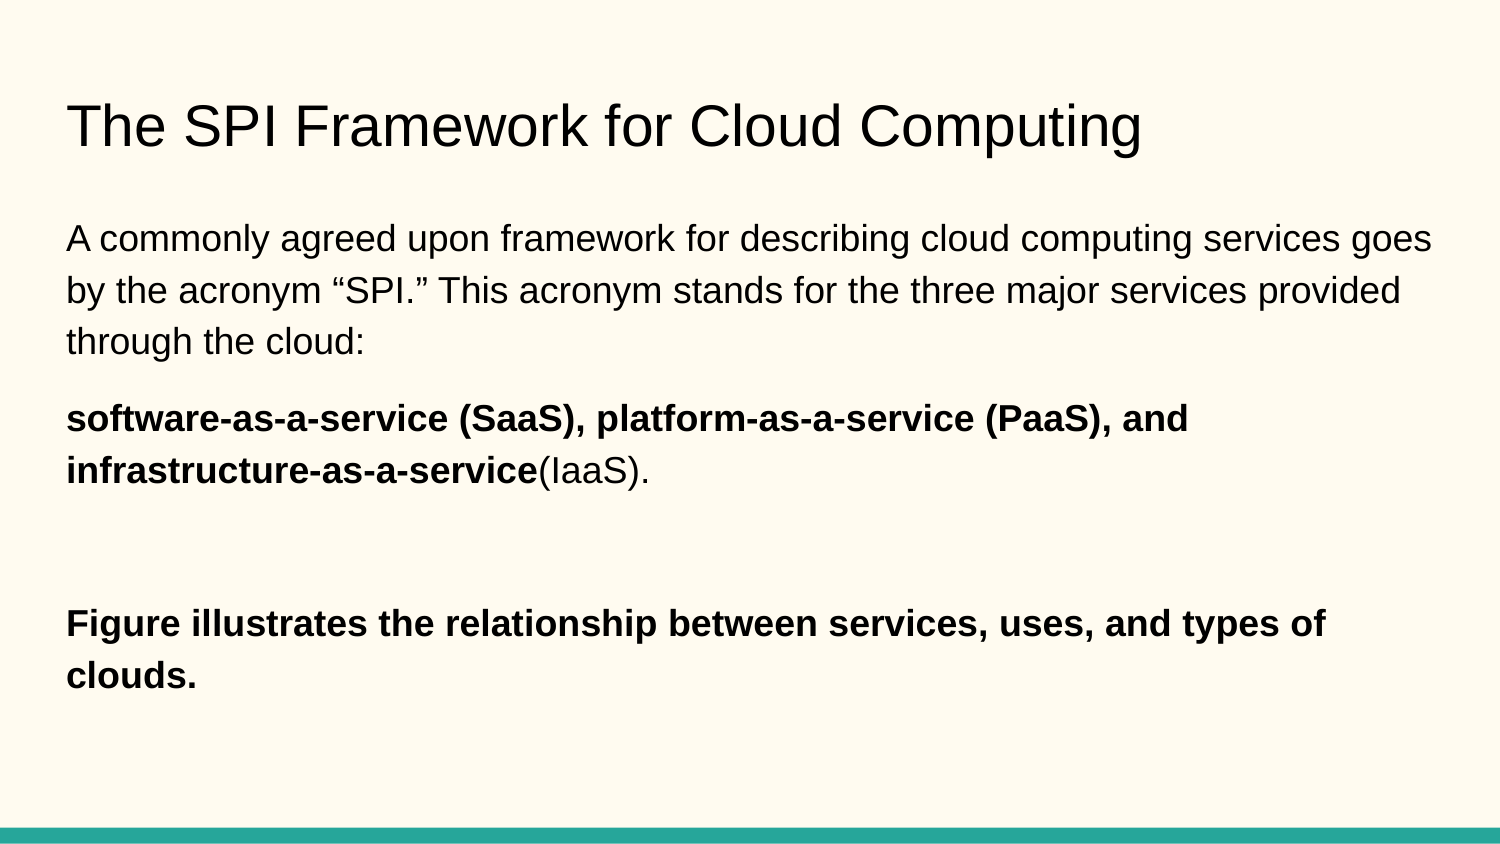

# The SPI Framework for Cloud Computing
A commonly agreed upon framework for describing cloud computing services goes by the acronym “SPI.” This acronym stands for the three major services provided through the cloud:
software-as-a-service (SaaS), platform-as-a-service (PaaS), and infrastructure-as-a-service(IaaS).

Figure illustrates the relationship between services, uses, and types of clouds.